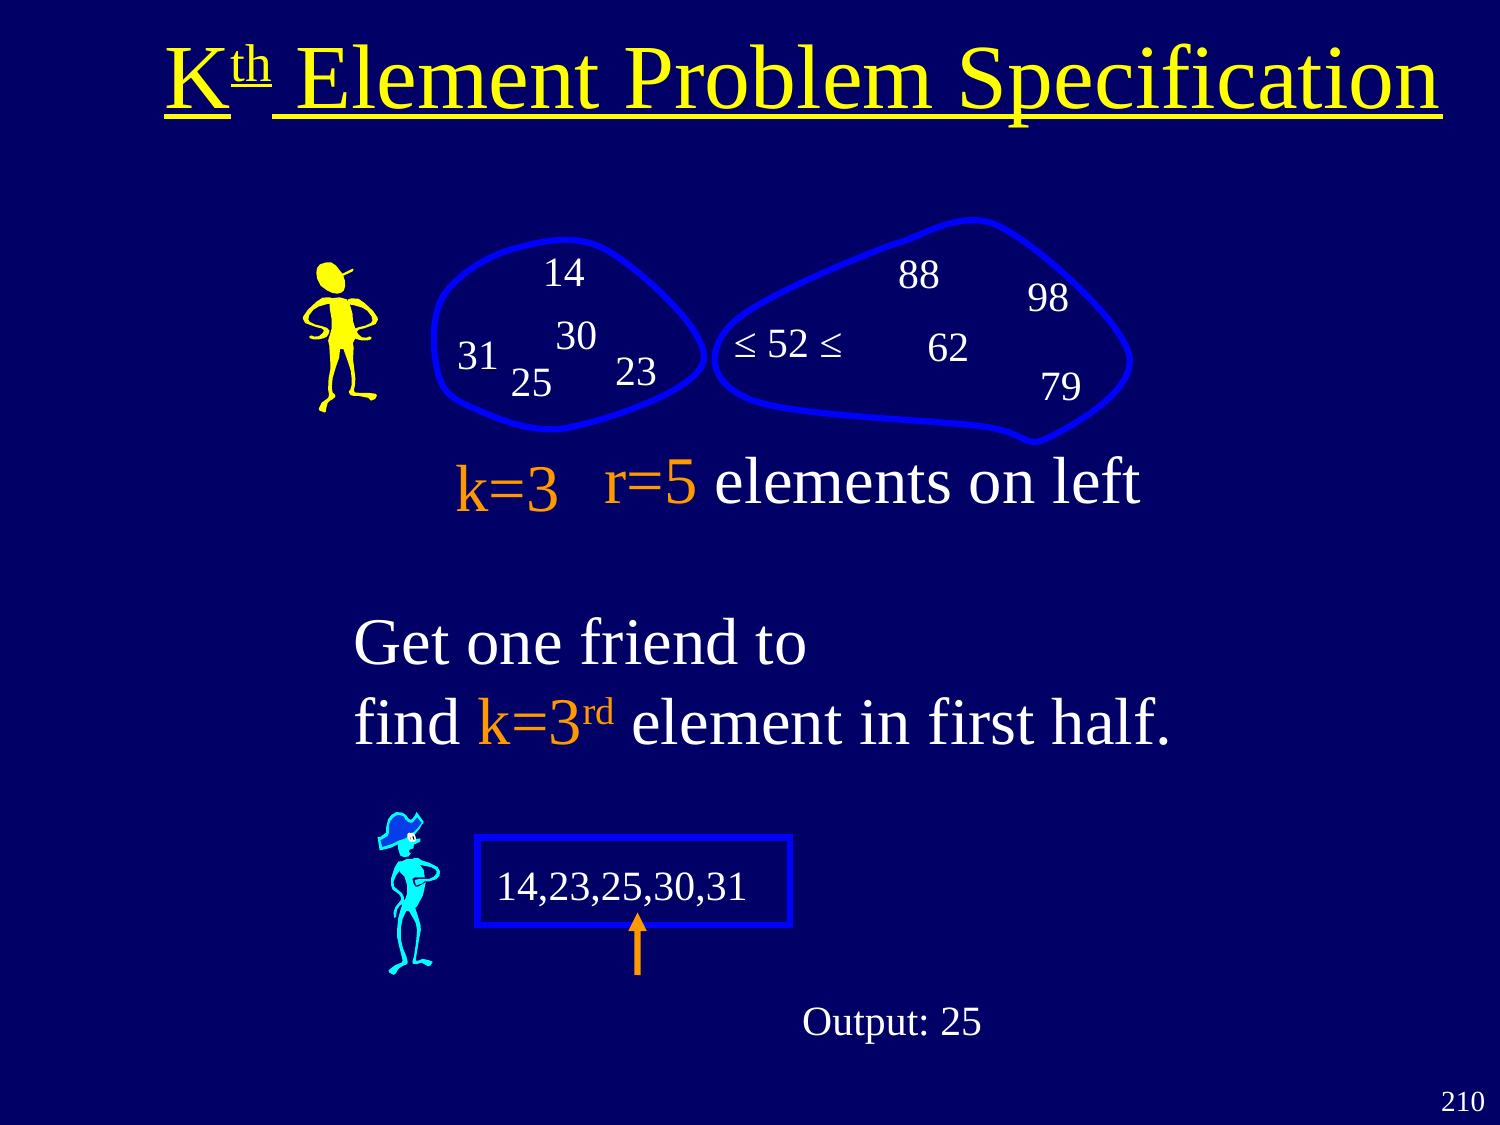

Kth Element Problem Specification

14
30
31
23
25
88

98
≤ 52 ≤
62
79
r=5 elements on left
k=3
Get one friend to
find k=3rd element in first half.

14,23,25,30,31

Output: 25